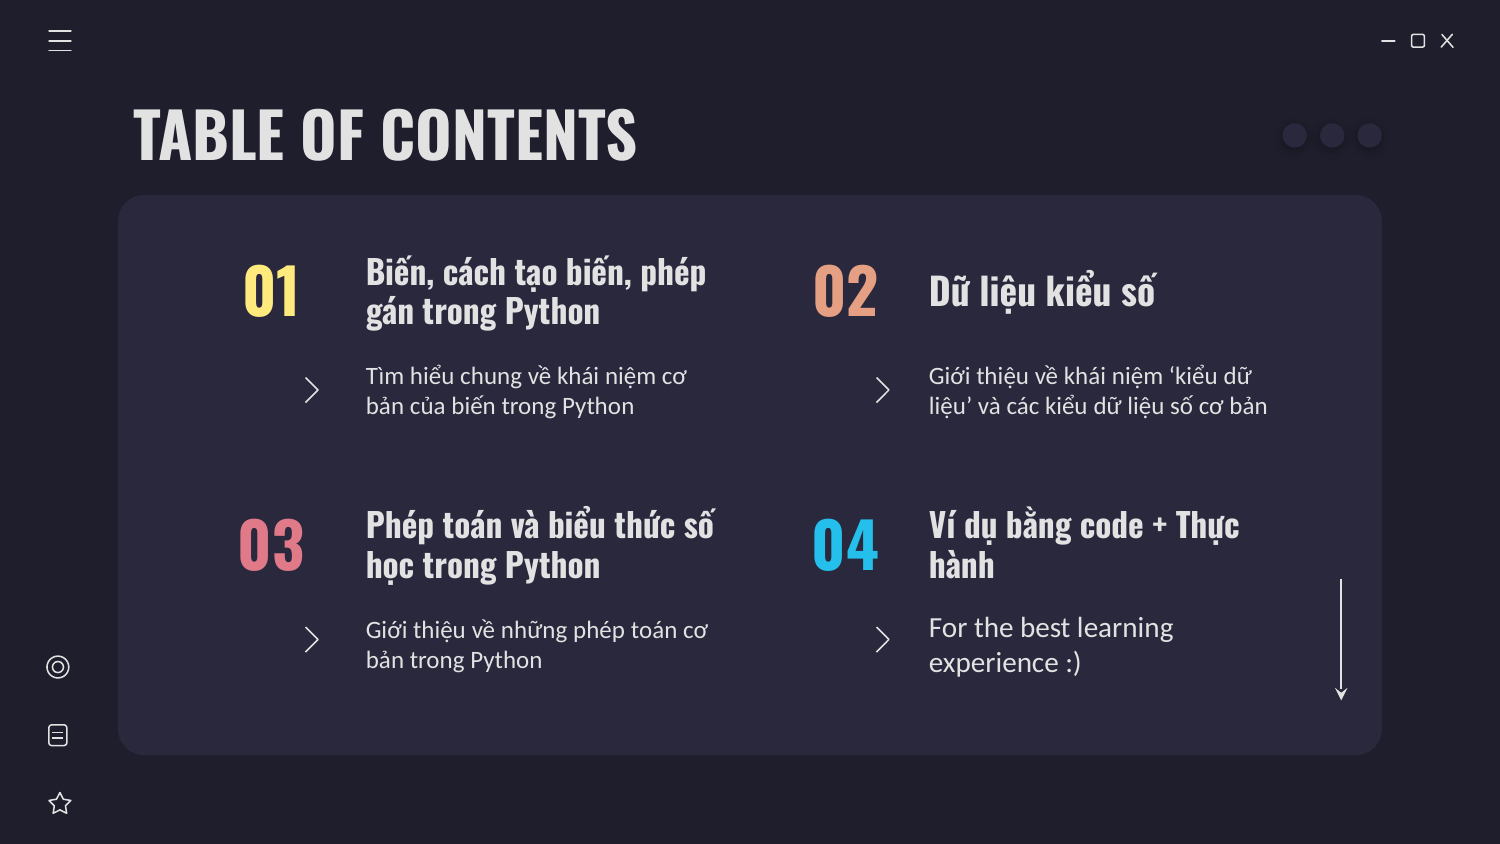

TABLE OF CONTENTS

01
02
# Biến, cách tạo biến, phép gán trong Python
Dữ liệu kiểu số
Tìm hiểu chung về khái niệm cơ bản của biến trong Python
Giới thiệu về khái niệm ‘kiểu dữ liệu’ và các kiểu dữ liệu số cơ bản

03
04
Phép toán và biểu thức số học trong Python
Ví dụ bằng code + Thực hành
Giới thiệu về những phép toán cơ bản trong Python
For the best learning experience :)